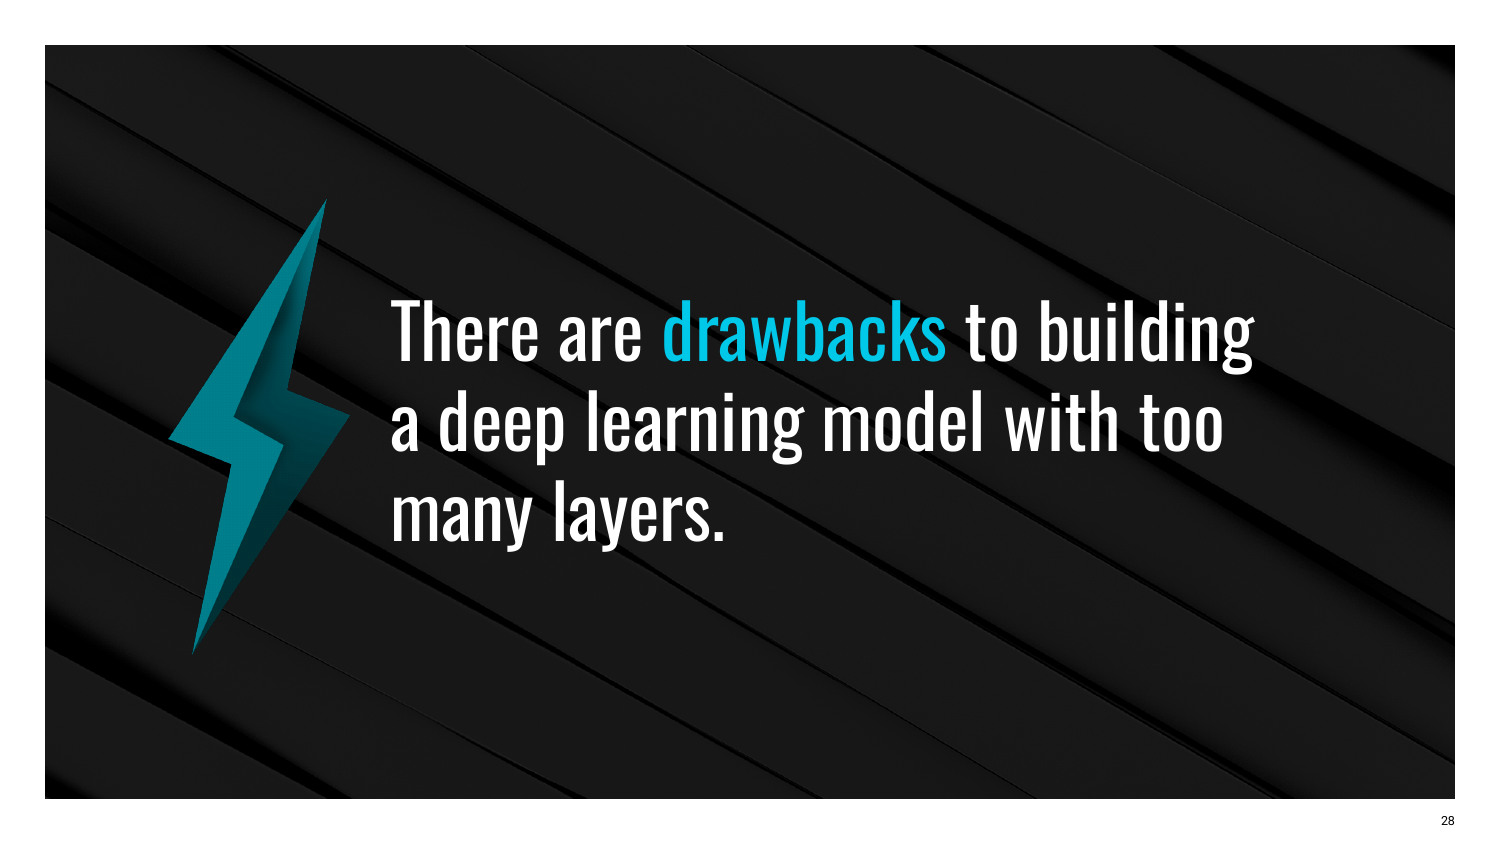

# There are drawbacks to building a deep learning model with too many layers.

28